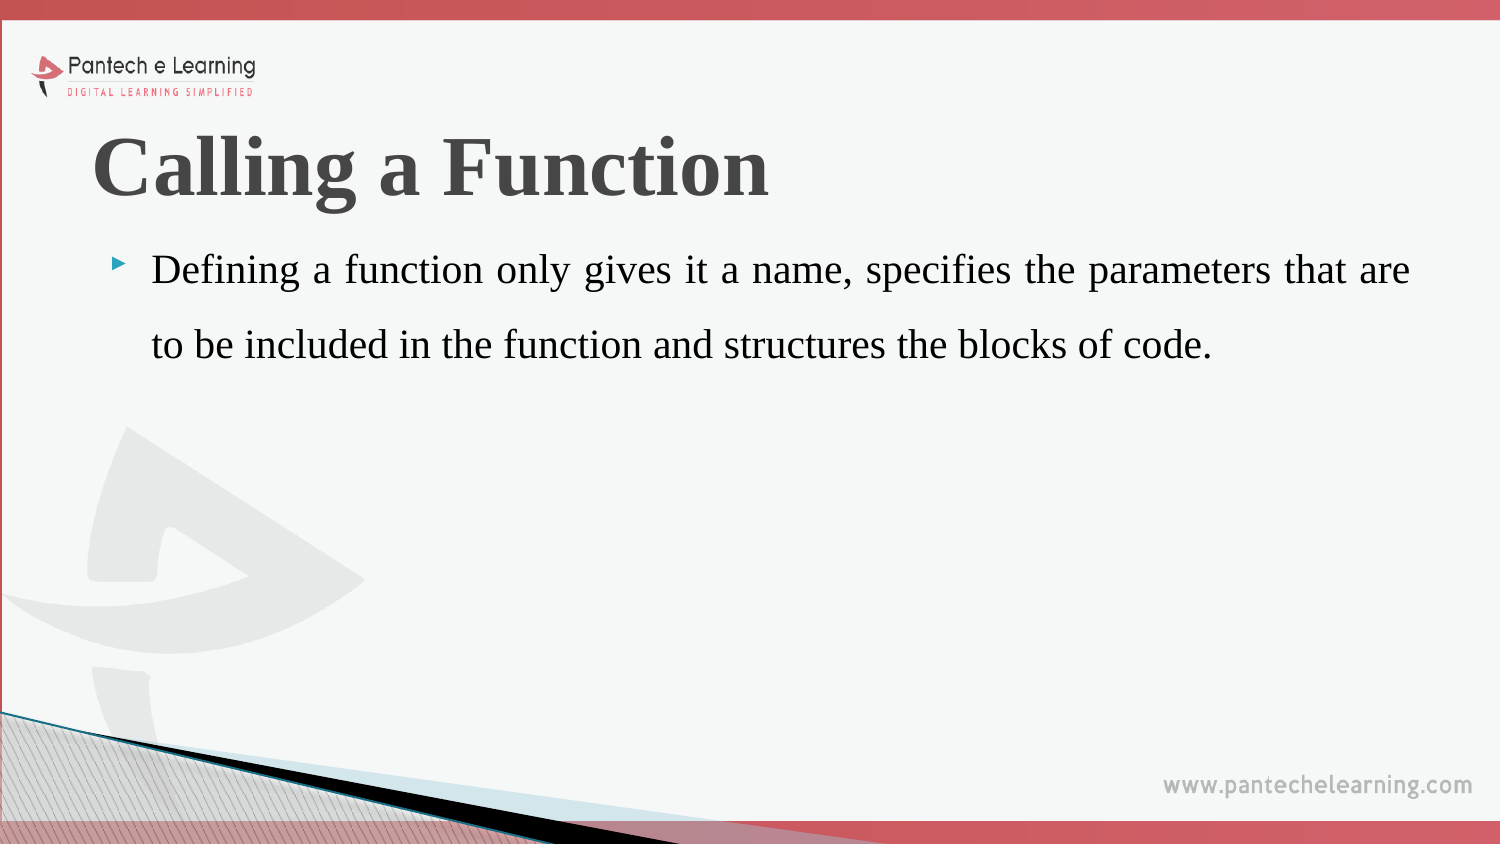

# Calling a Function
Defining a function only gives it a name, specifies the parameters that are to be included in the function and structures the blocks of code.